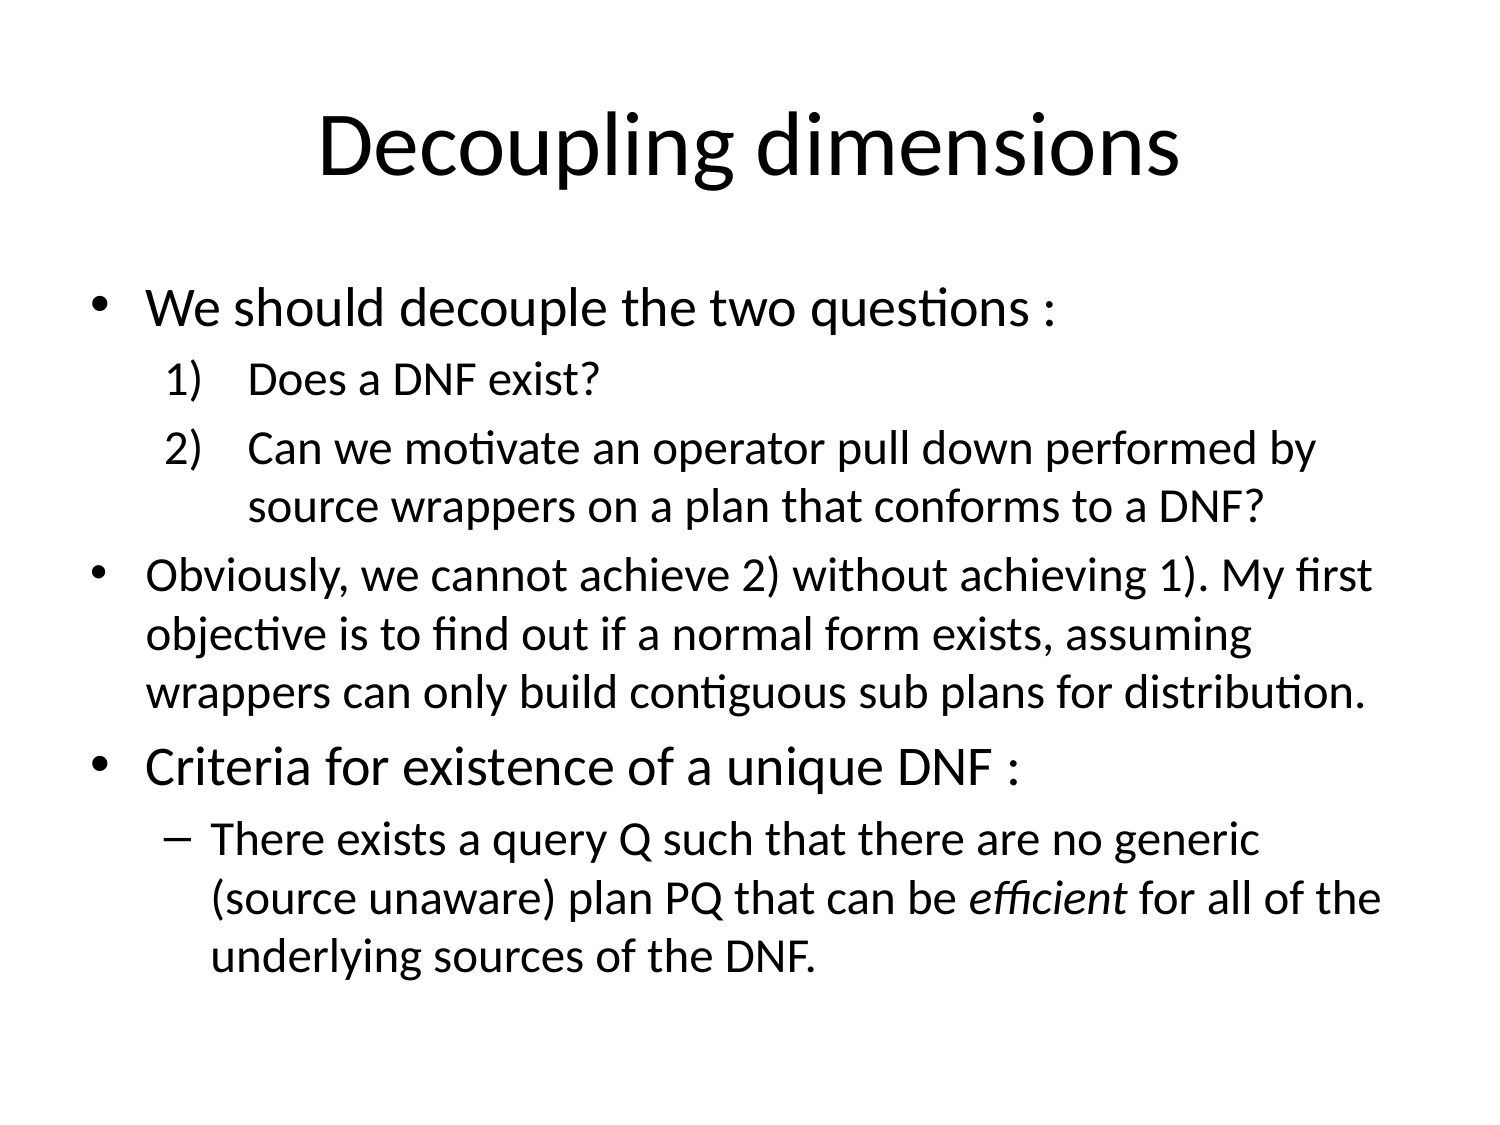

# Decoupling dimensions
We should decouple the two questions :
Does a DNF exist?
Can we motivate an operator pull down performed by source wrappers on a plan that conforms to a DNF?
Obviously, we cannot achieve 2) without achieving 1). My first objective is to find out if a normal form exists, assuming wrappers can only build contiguous sub plans for distribution.
Criteria for existence of a unique DNF :
There exists a query Q such that there are no generic (source unaware) plan PQ that can be efficient for all of the underlying sources of the DNF.